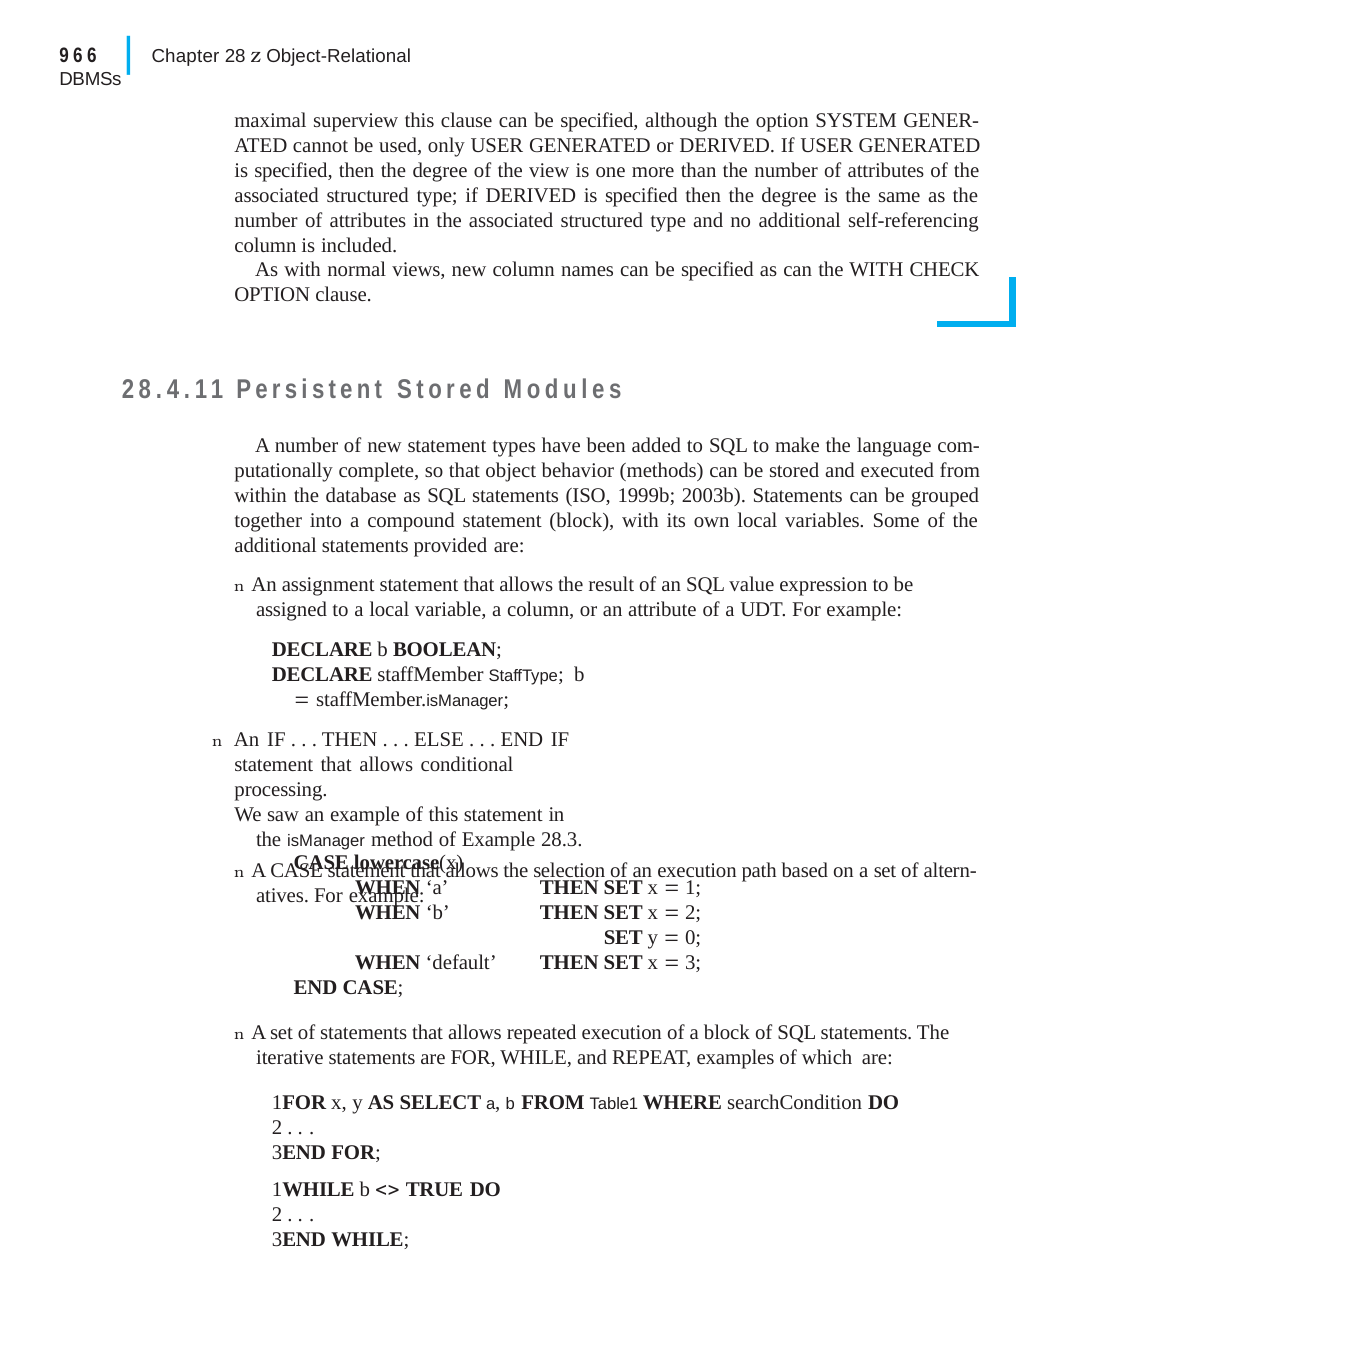

|
966	Chapter 28 z Object-Relational DBMSs
maximal superview this clause can be specified, although the option SYSTEM GENER-  ATED cannot be used, only USER GENERATED or DERIVED. If USER GENERATED  is specified, then the degree of the view is one more than the number of attributes of the  associated structured type; if DERIVED is specified then the degree is the same as the  number of attributes in the associated structured type and no additional self-referencing  column is included.
As with normal views, new column names can be specified as can the WITH CHECK  OPTION clause.

28.4.11	Persistent Stored Modules
A number of new statement types have been added to SQL to make the language com-  putationally complete, so that object behavior (methods) can be stored and executed from  within the database as SQL statements (ISO, 1999b; 2003b). Statements can be grouped  together into a compound statement (block), with its own local variables. Some of the  additional statements provided are:
n An assignment statement that allows the result of an SQL value expression to be  assigned to a local variable, a column, or an attribute of a UDT. For example:
DECLARE b BOOLEAN;
DECLARE staffMember StaffType;  b = staffMember.isManager;
n An IF . . . THEN . . . ELSE . . . END IF statement that allows conditional processing.
We saw an example of this statement in the isManager method of Example 28.3.
n A CASE statement that allows the selection of an execution path based on a set of altern-  atives. For example:

CASE lowercase(x)
WHEN ‘a’
WHEN ‘b’
THEN SET x = 1;
THEN SET x = 2;
SET y = 0;
THEN SET x = 3;
WHEN ‘default’
END CASE;
n A set of statements that allows repeated execution of a block of SQL statements. The  iterative statements are FOR, WHILE, and REPEAT, examples of which are:
1FOR x, y AS SELECT a, b FROM Table1 WHERE searchCondition DO
2 . . .
3END FOR;
1WHILE b <> TRUE DO
2 . . .
3END WHILE;